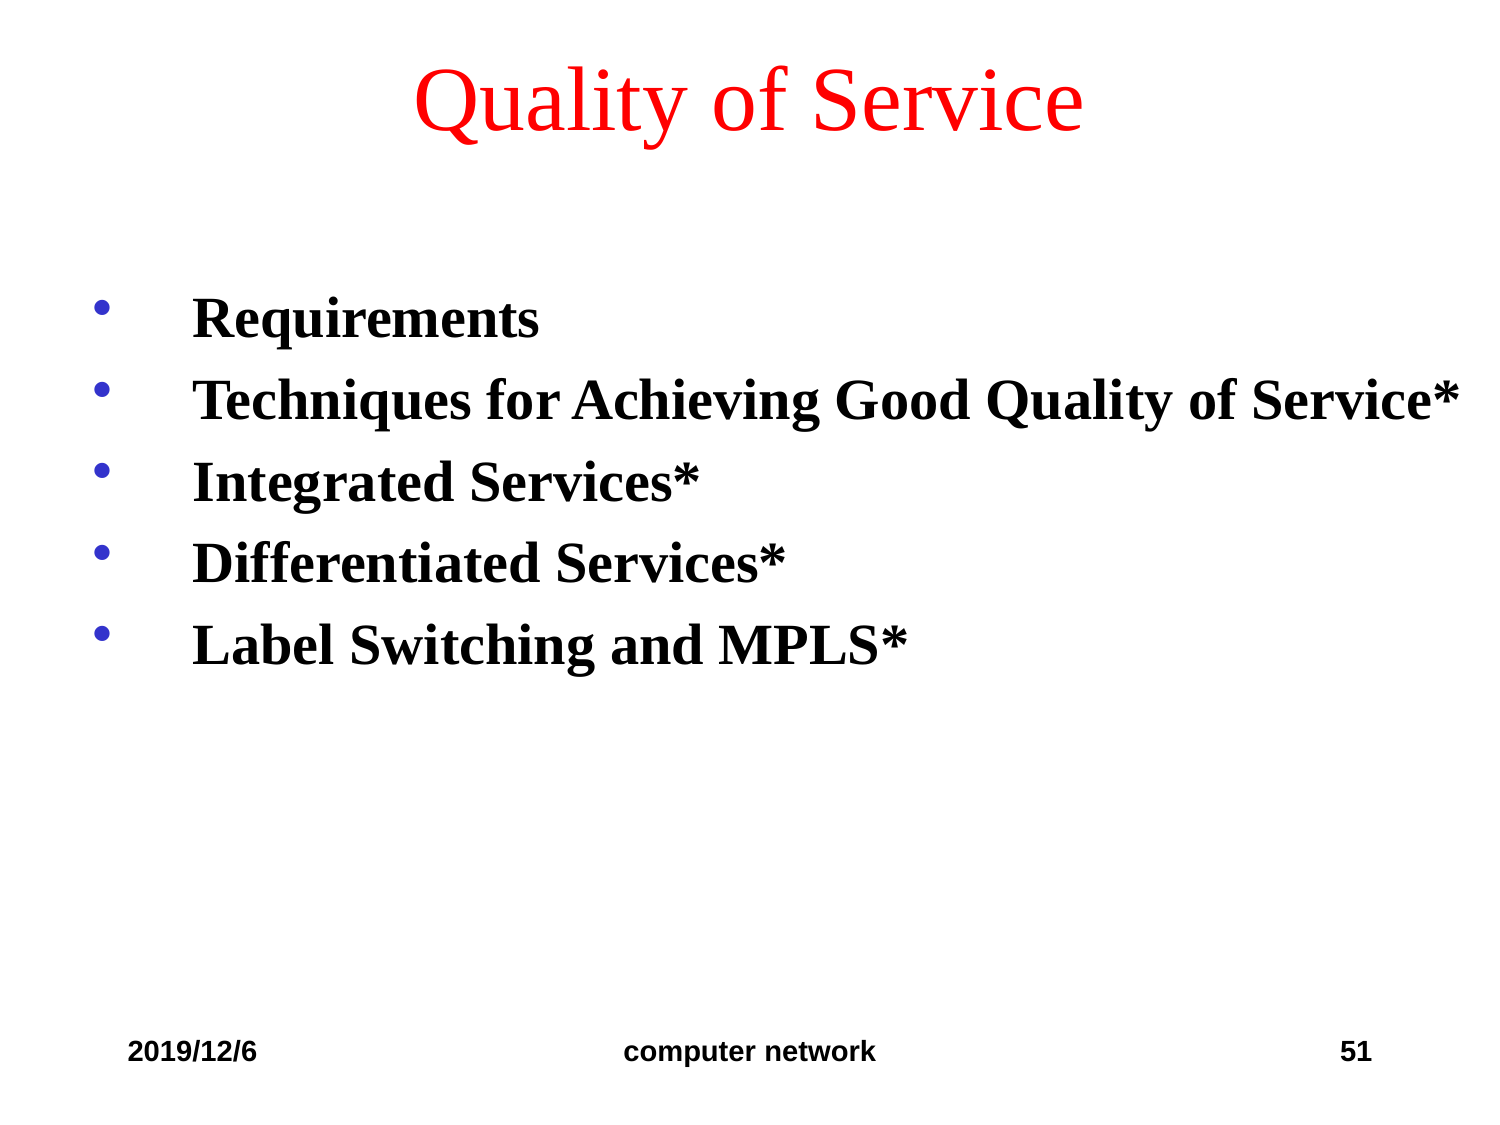

# Quality of Service
Requirements
Techniques for Achieving Good Quality of Service*
Integrated Services*
Differentiated Services*
Label Switching and MPLS*

2019/12/6
computer network
51